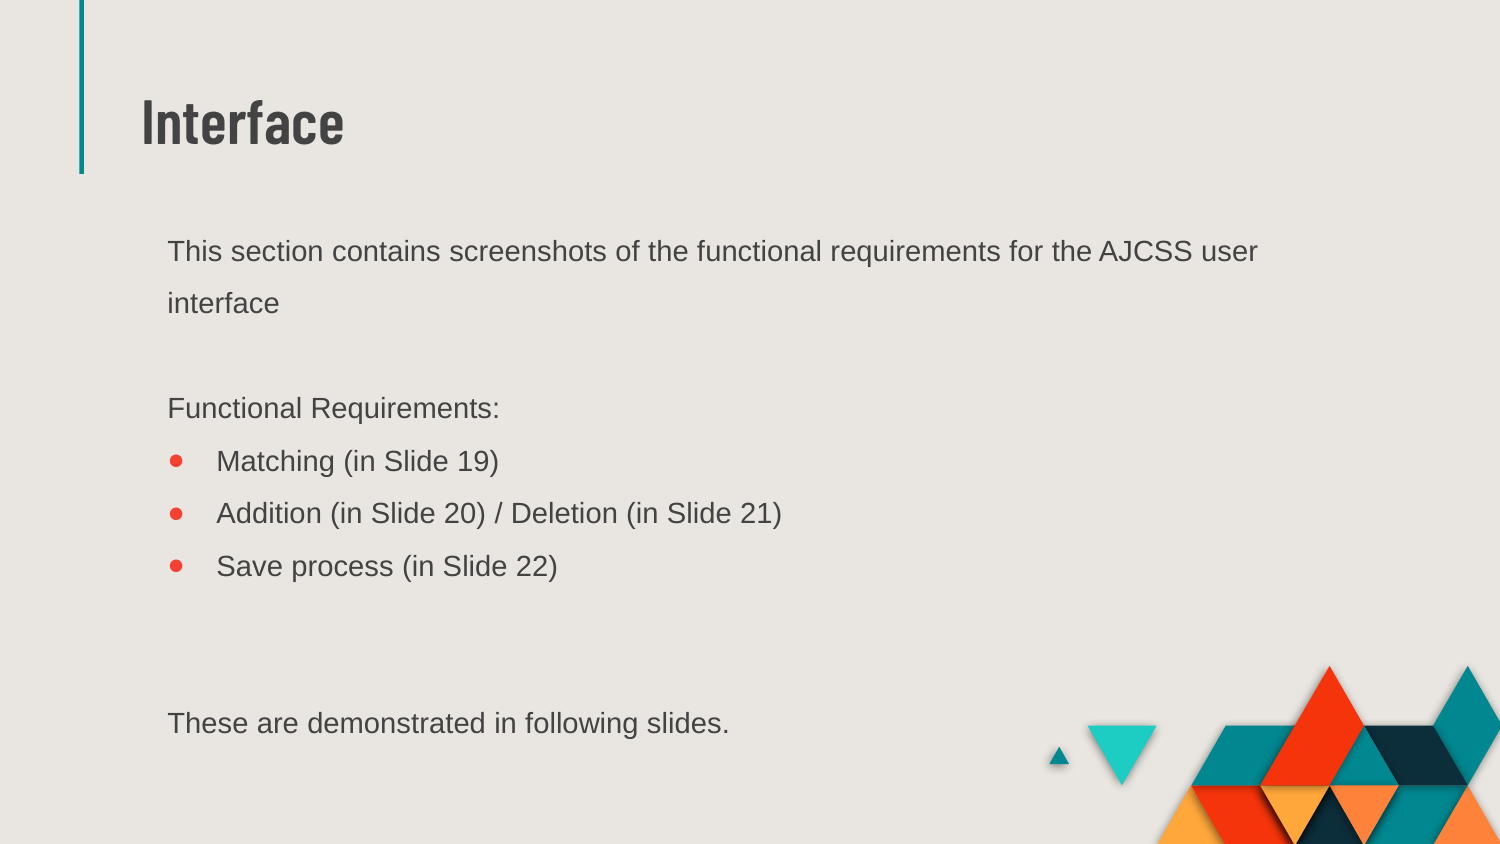

# Interface
This section contains screenshots of the functional requirements for the AJCSS user interface

Functional Requirements:
Matching (in Slide 19)
Addition (in Slide 20) / Deletion (in Slide 21)
Save process (in Slide 22)

These are demonstrated in following slides.